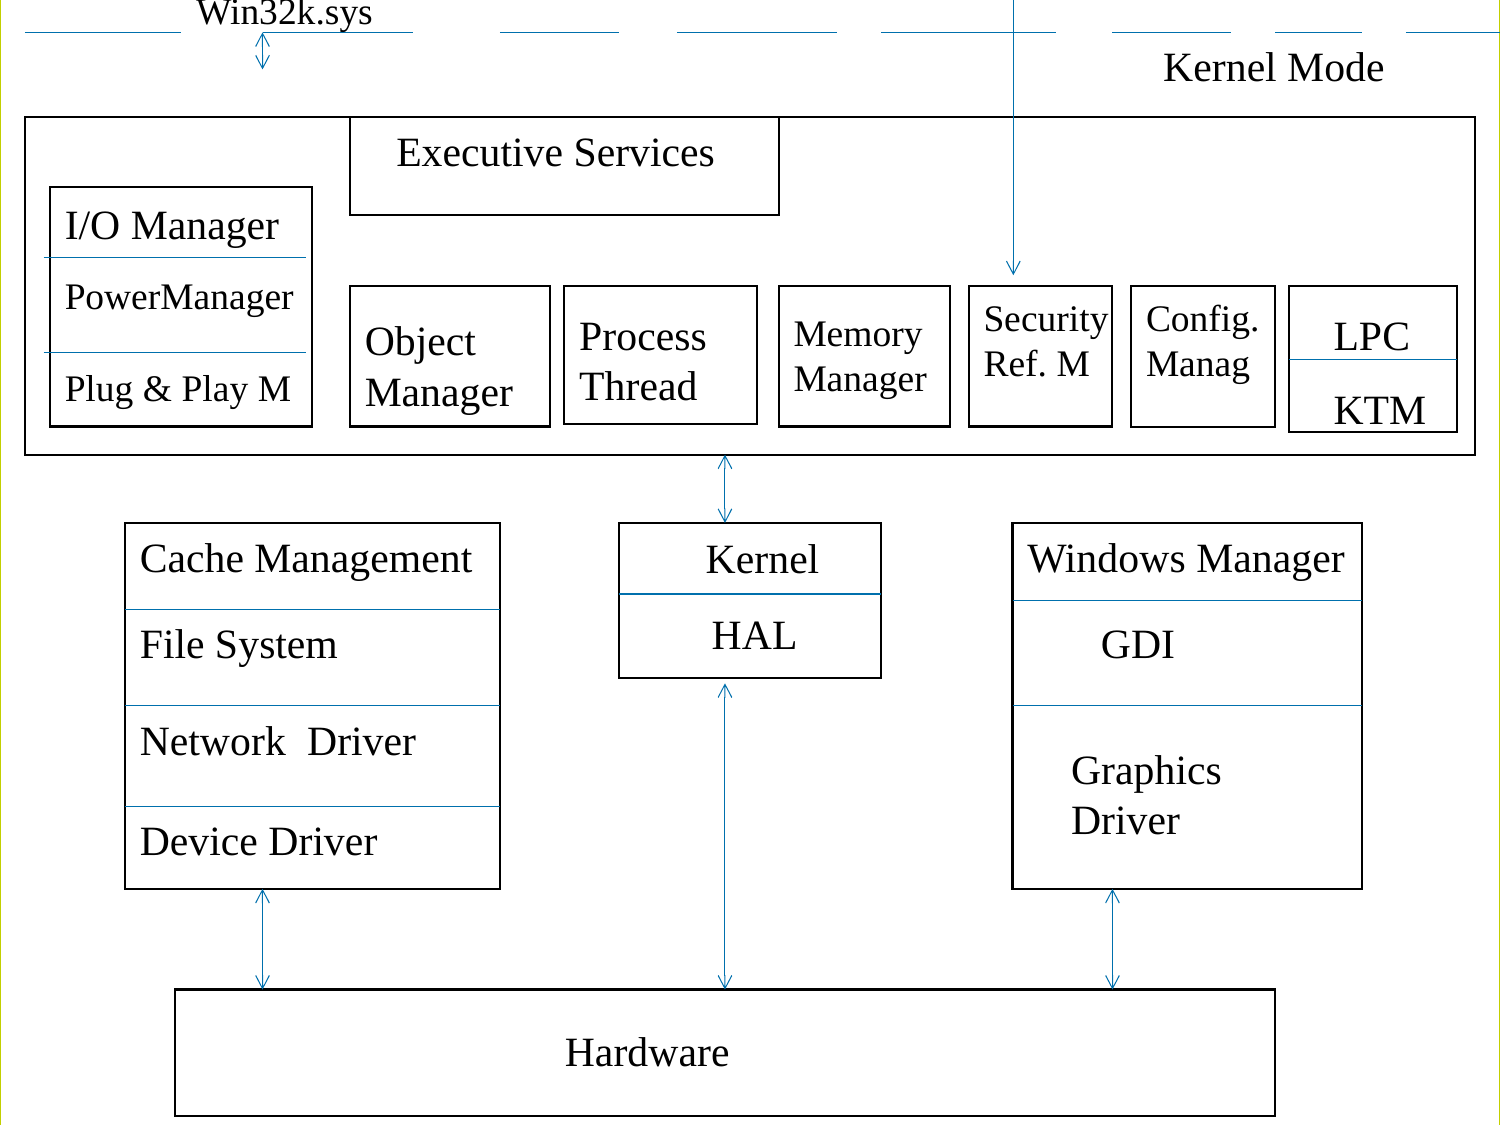

Win32 Application

      Local Security Authentication
    Security Account Manager
Win32 Subsystem
Win32k.sys
User Mode
   Kernel Mode

   Executive Services

I/O Manager
PowerManager

Security Ref. M

Config.
Manag
Process &Thread
Process
Thread
Memory
Manager
LPC
Object
Manager
Plug & Play M
KTM

Cache Management

Windows Manager
      Kernel
   HAL
File System
       GDI
Network  Driver
Graphics Driver
Device Driver

Hardware